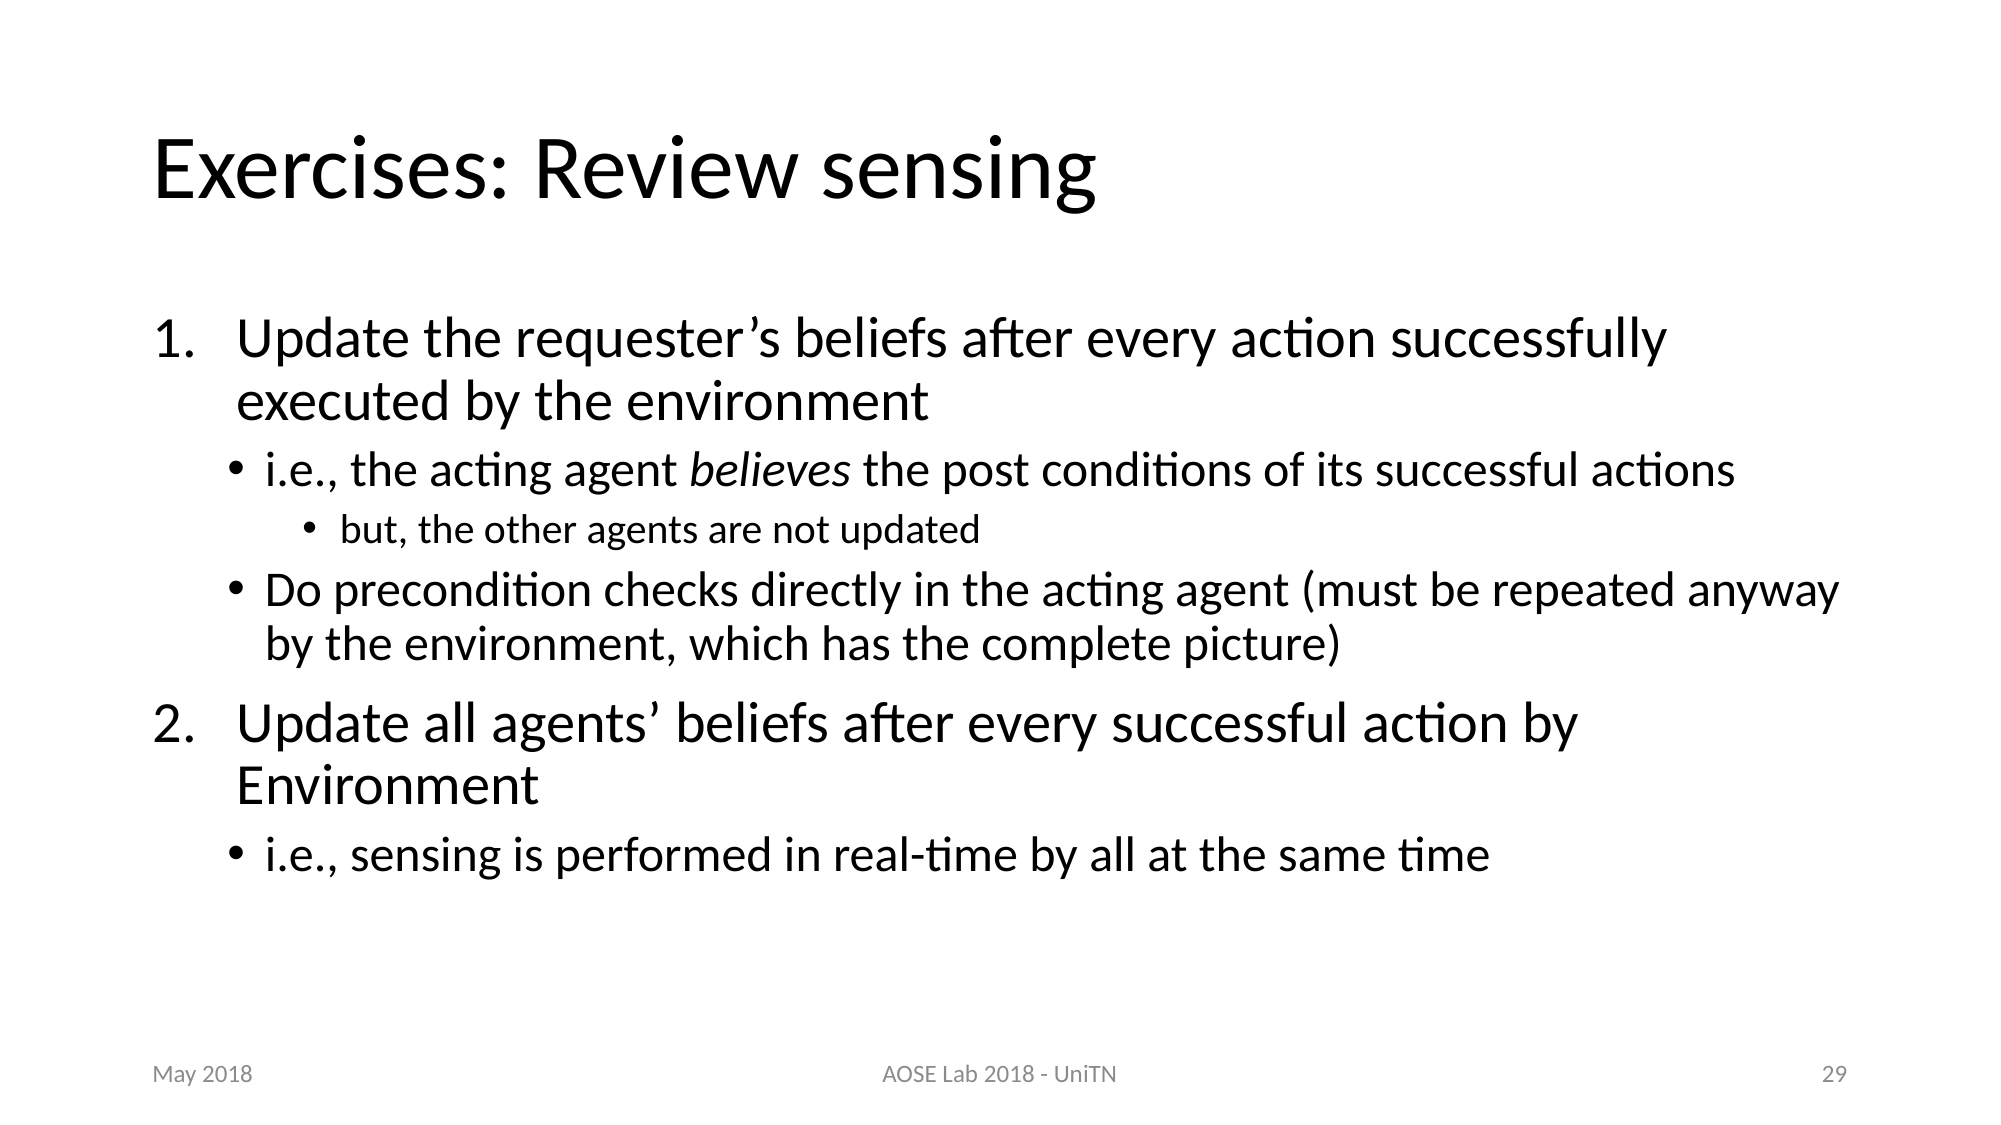

# Exercises: Review sensing
Update the requester’s beliefs after every action successfully executed by the environment
i.e., the acting agent believes the post conditions of its successful actions
but, the other agents are not updated
Do precondition checks directly in the acting agent (must be repeated anyway by the environment, which has the complete picture)
Update all agents’ beliefs after every successful action by Environment
i.e., sensing is performed in real-time by all at the same time

May 2018
AOSE Lab 2018 - UniTN
29